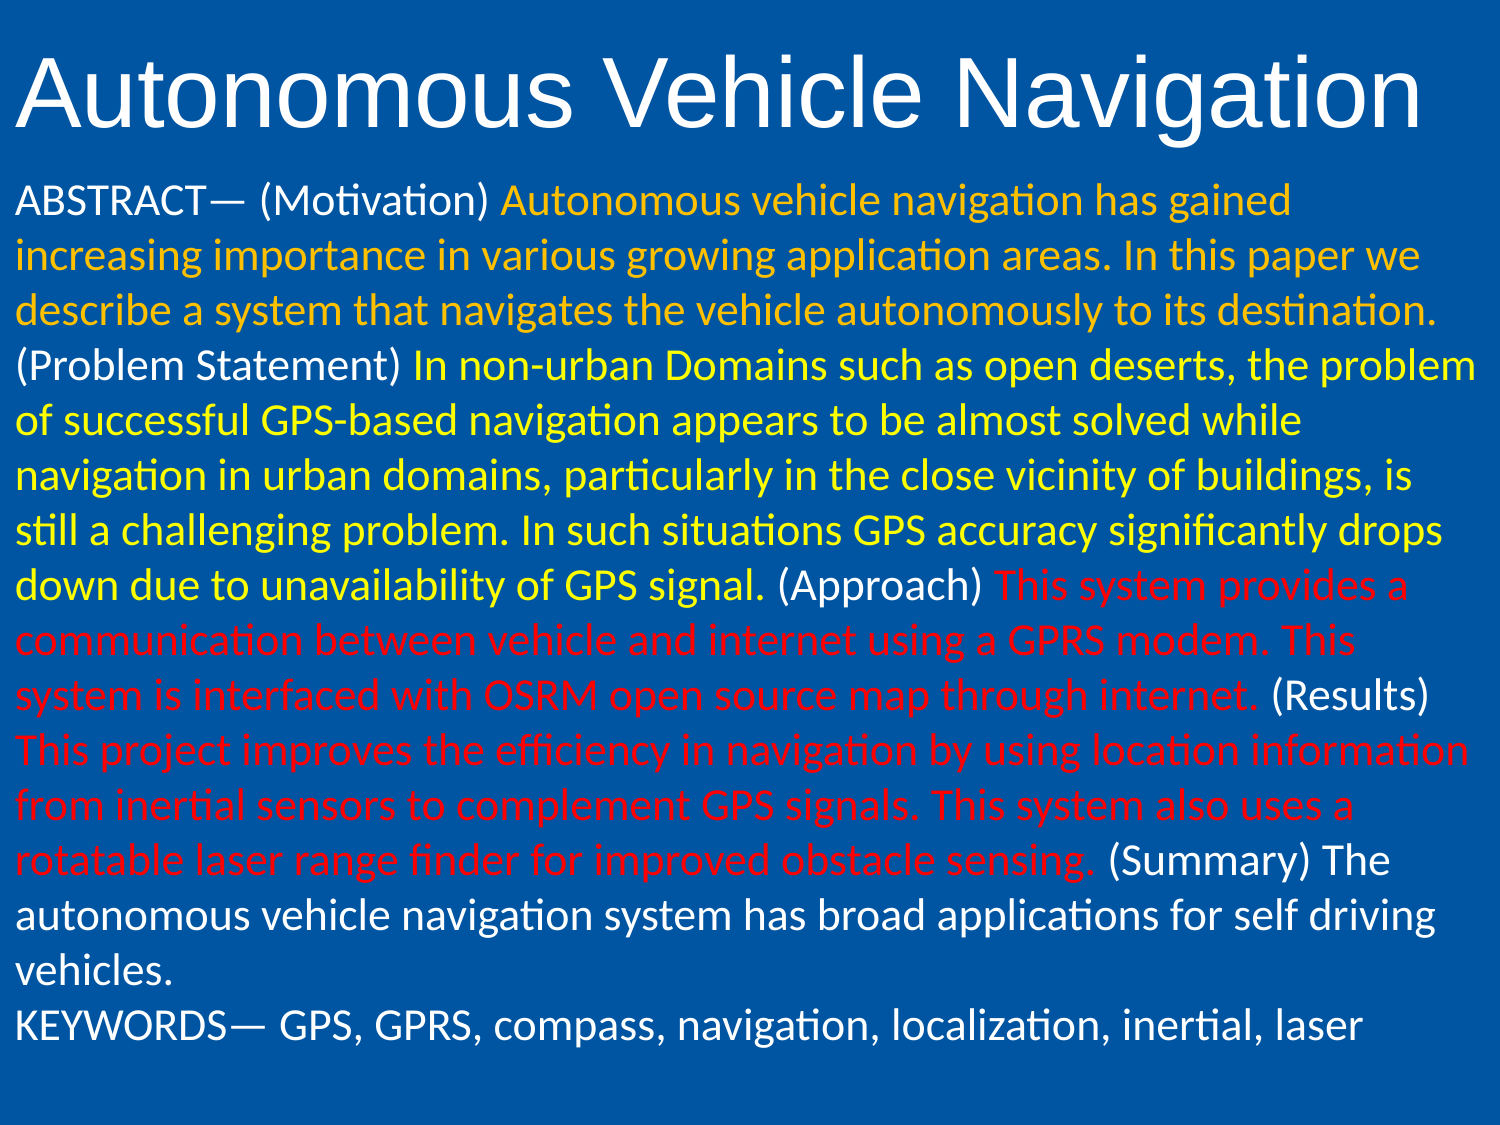

# Autonomous Vehicle Navigation
ABSTRACT— (Motivation) Autonomous vehicle navigation has gained increasing importance in various growing application areas. In this paper we describe a system that navigates the vehicle autonomously to its destination. (Problem Statement) In non-urban Domains such as open deserts, the problem of successful GPS-based navigation appears to be almost solved while navigation in urban domains, particularly in the close vicinity of buildings, is still a challenging problem. In such situations GPS accuracy significantly drops down due to unavailability of GPS signal. (Approach) This system provides a communication between vehicle and internet using a GPRS modem. This system is interfaced with OSRM open source map through internet. (Results) This project improves the efficiency in navigation by using location information from inertial sensors to complement GPS signals. This system also uses a rotatable laser range finder for improved obstacle sensing. (Summary) The autonomous vehicle navigation system has broad applications for self driving vehicles.
KEYWORDS— GPS, GPRS, compass, navigation, localization, inertial, laser